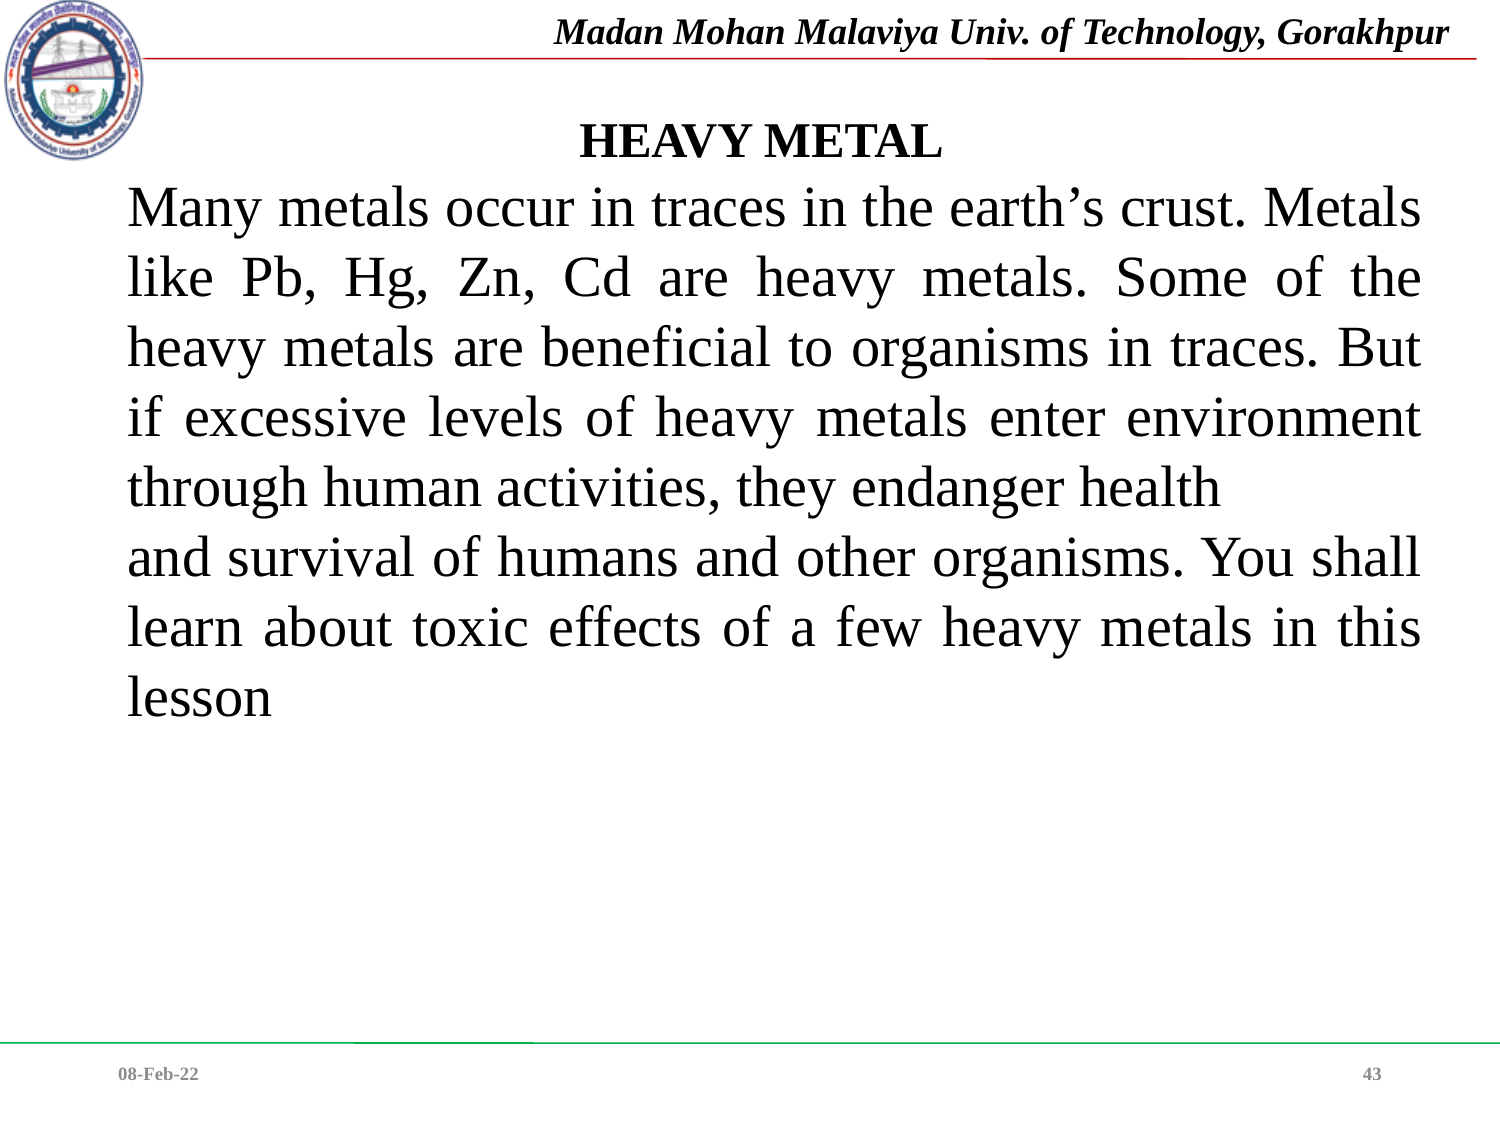

HEAVY METAL
Many metals occur in traces in the earth’s crust. Metals like Pb, Hg, Zn, Cd are heavy metals. Some of the heavy metals are beneficial to organisms in traces. But if excessive levels of heavy metals enter environment through human activities, they endanger health
and survival of humans and other organisms. You shall learn about toxic effects of a few heavy metals in this lesson
08-Feb-22

43